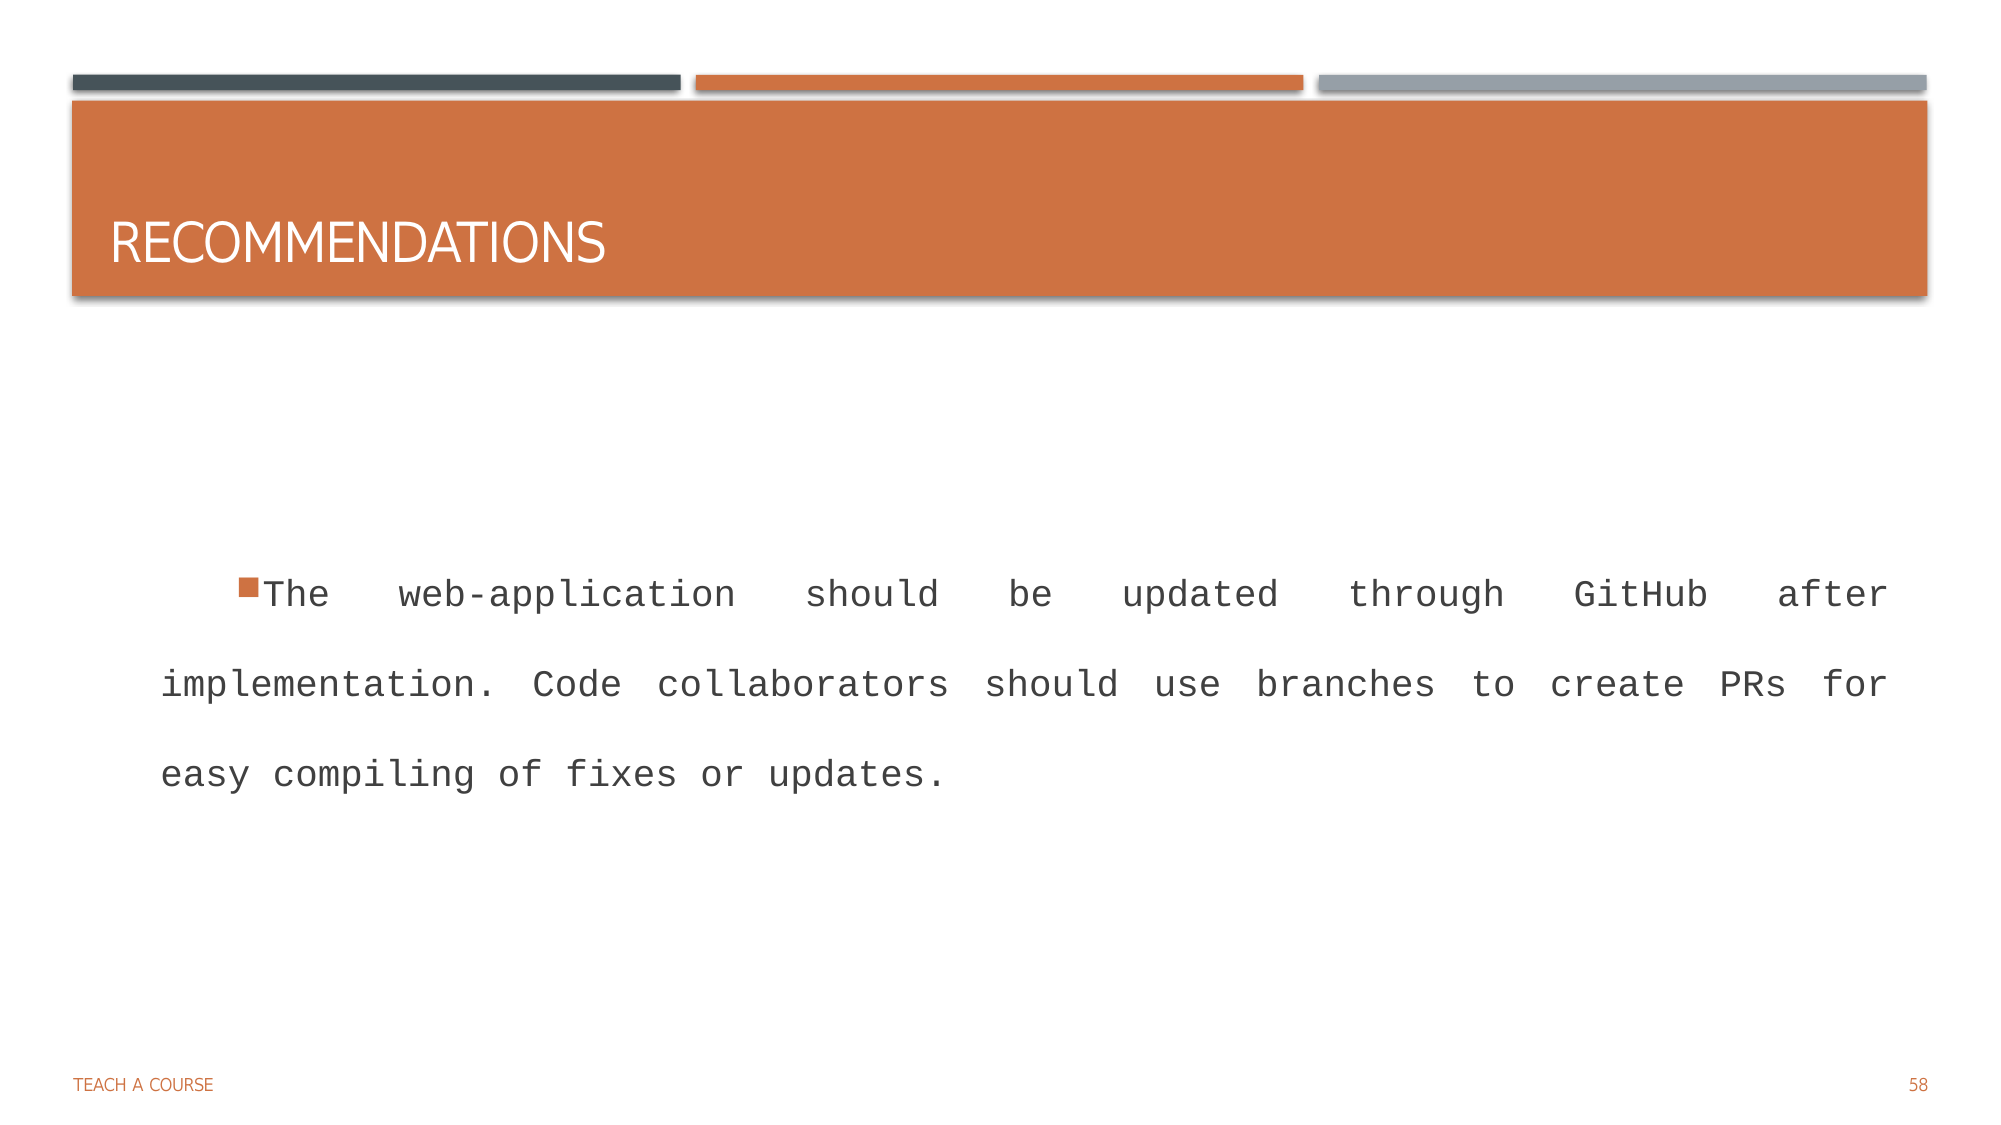

# RECOMMENDATIONS
The web-application should be updated through GitHub after implementation. Code collaborators should use branches to create PRs for easy compiling of fixes or updates.
Teach a Course
58